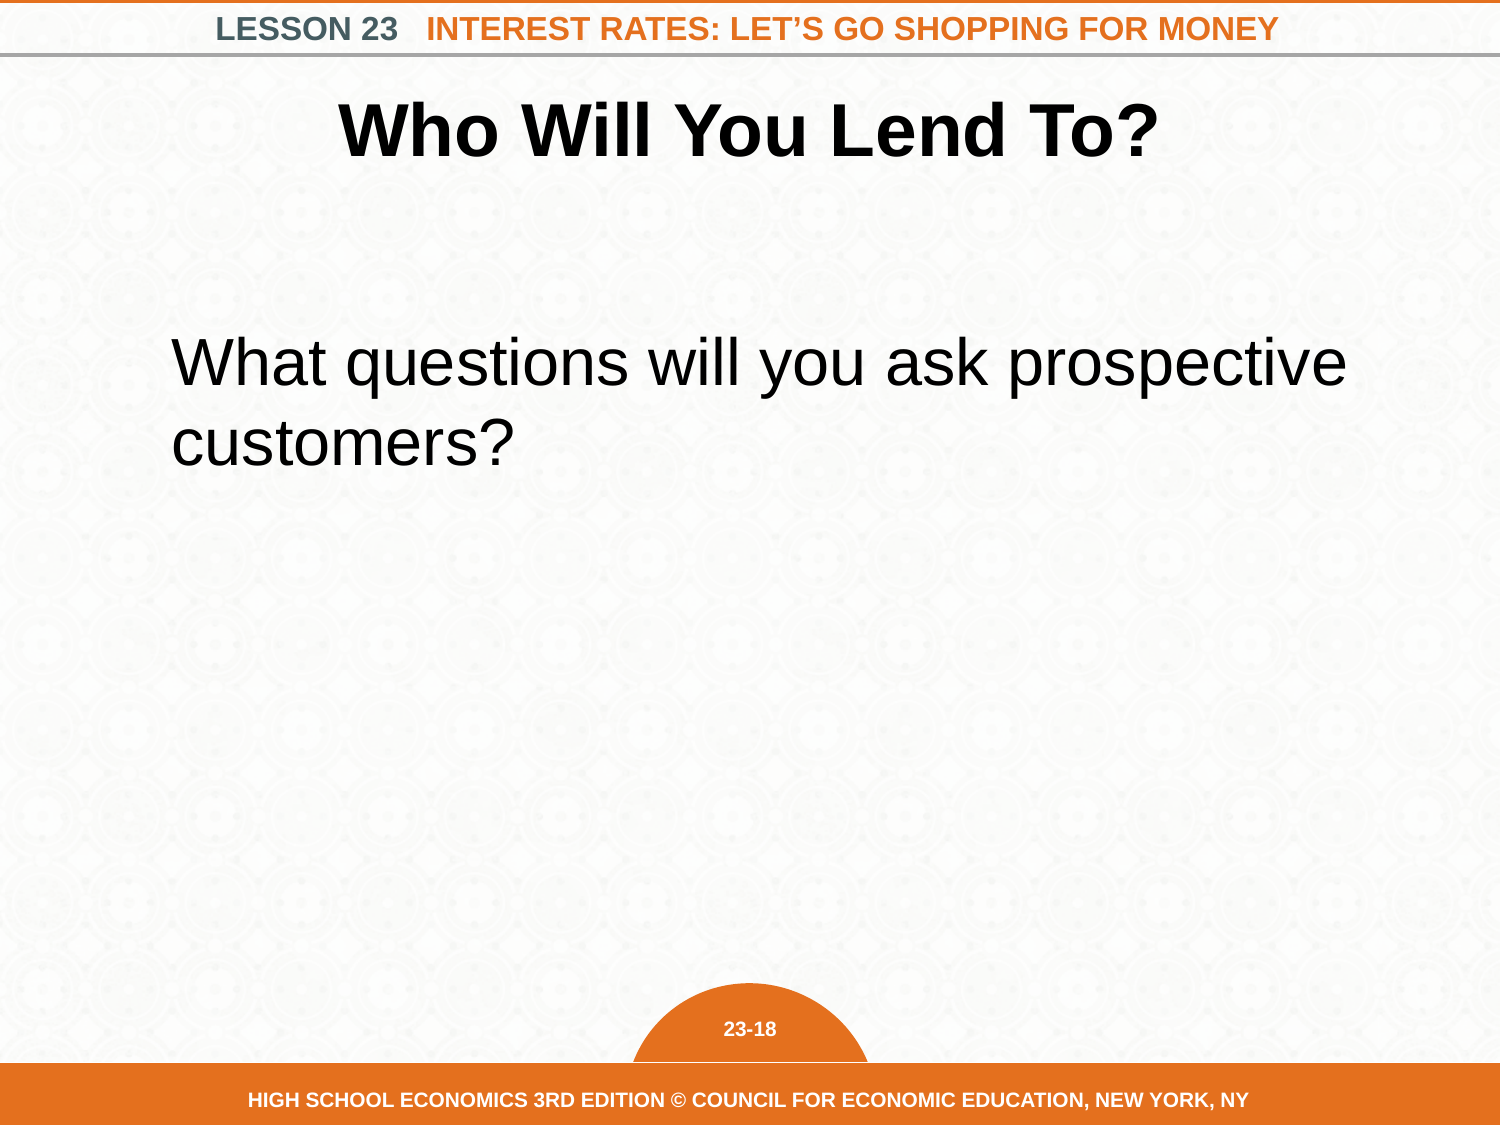

# Who Will You Lend To?
What questions will you ask prospective customers?